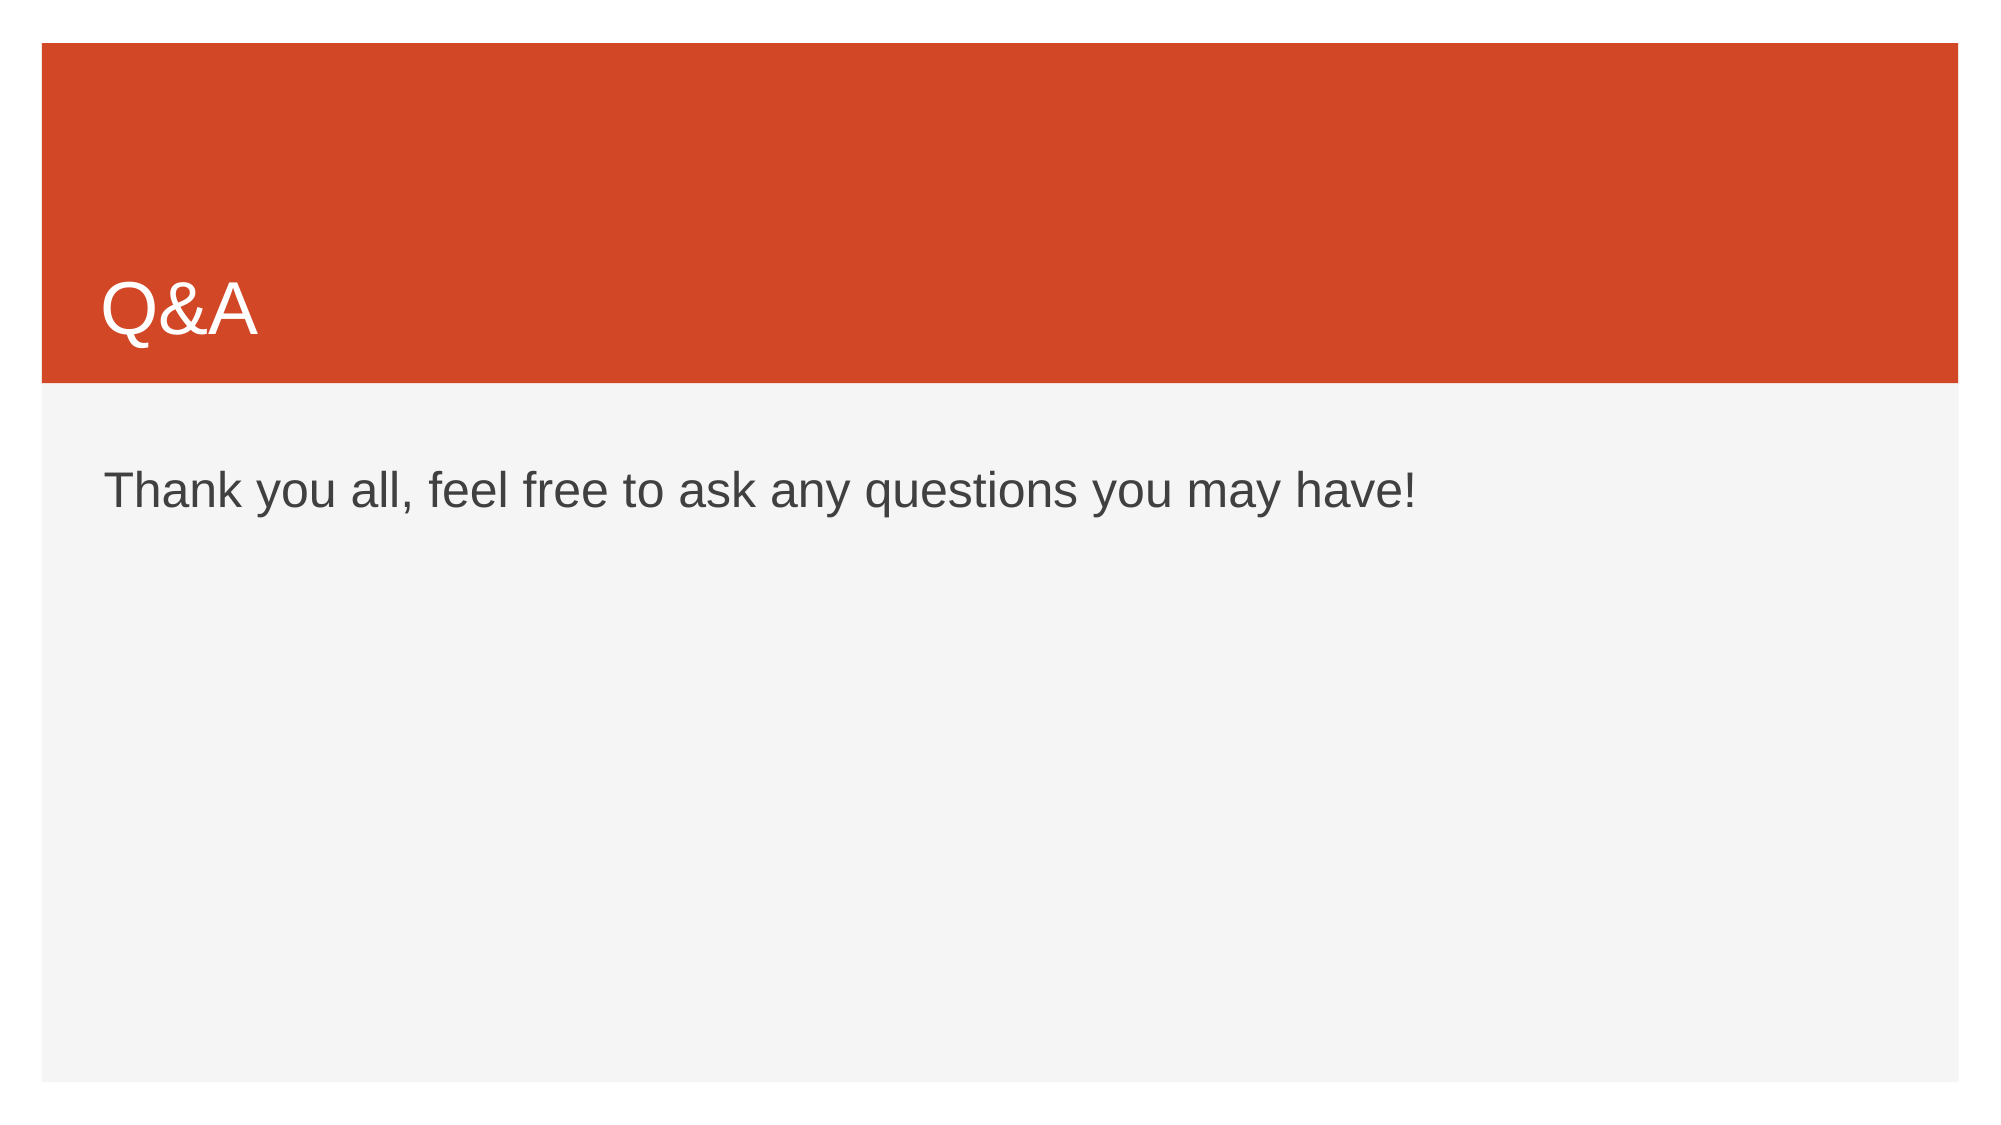

# Q&A
Thank you all, feel free to ask any questions you may have!